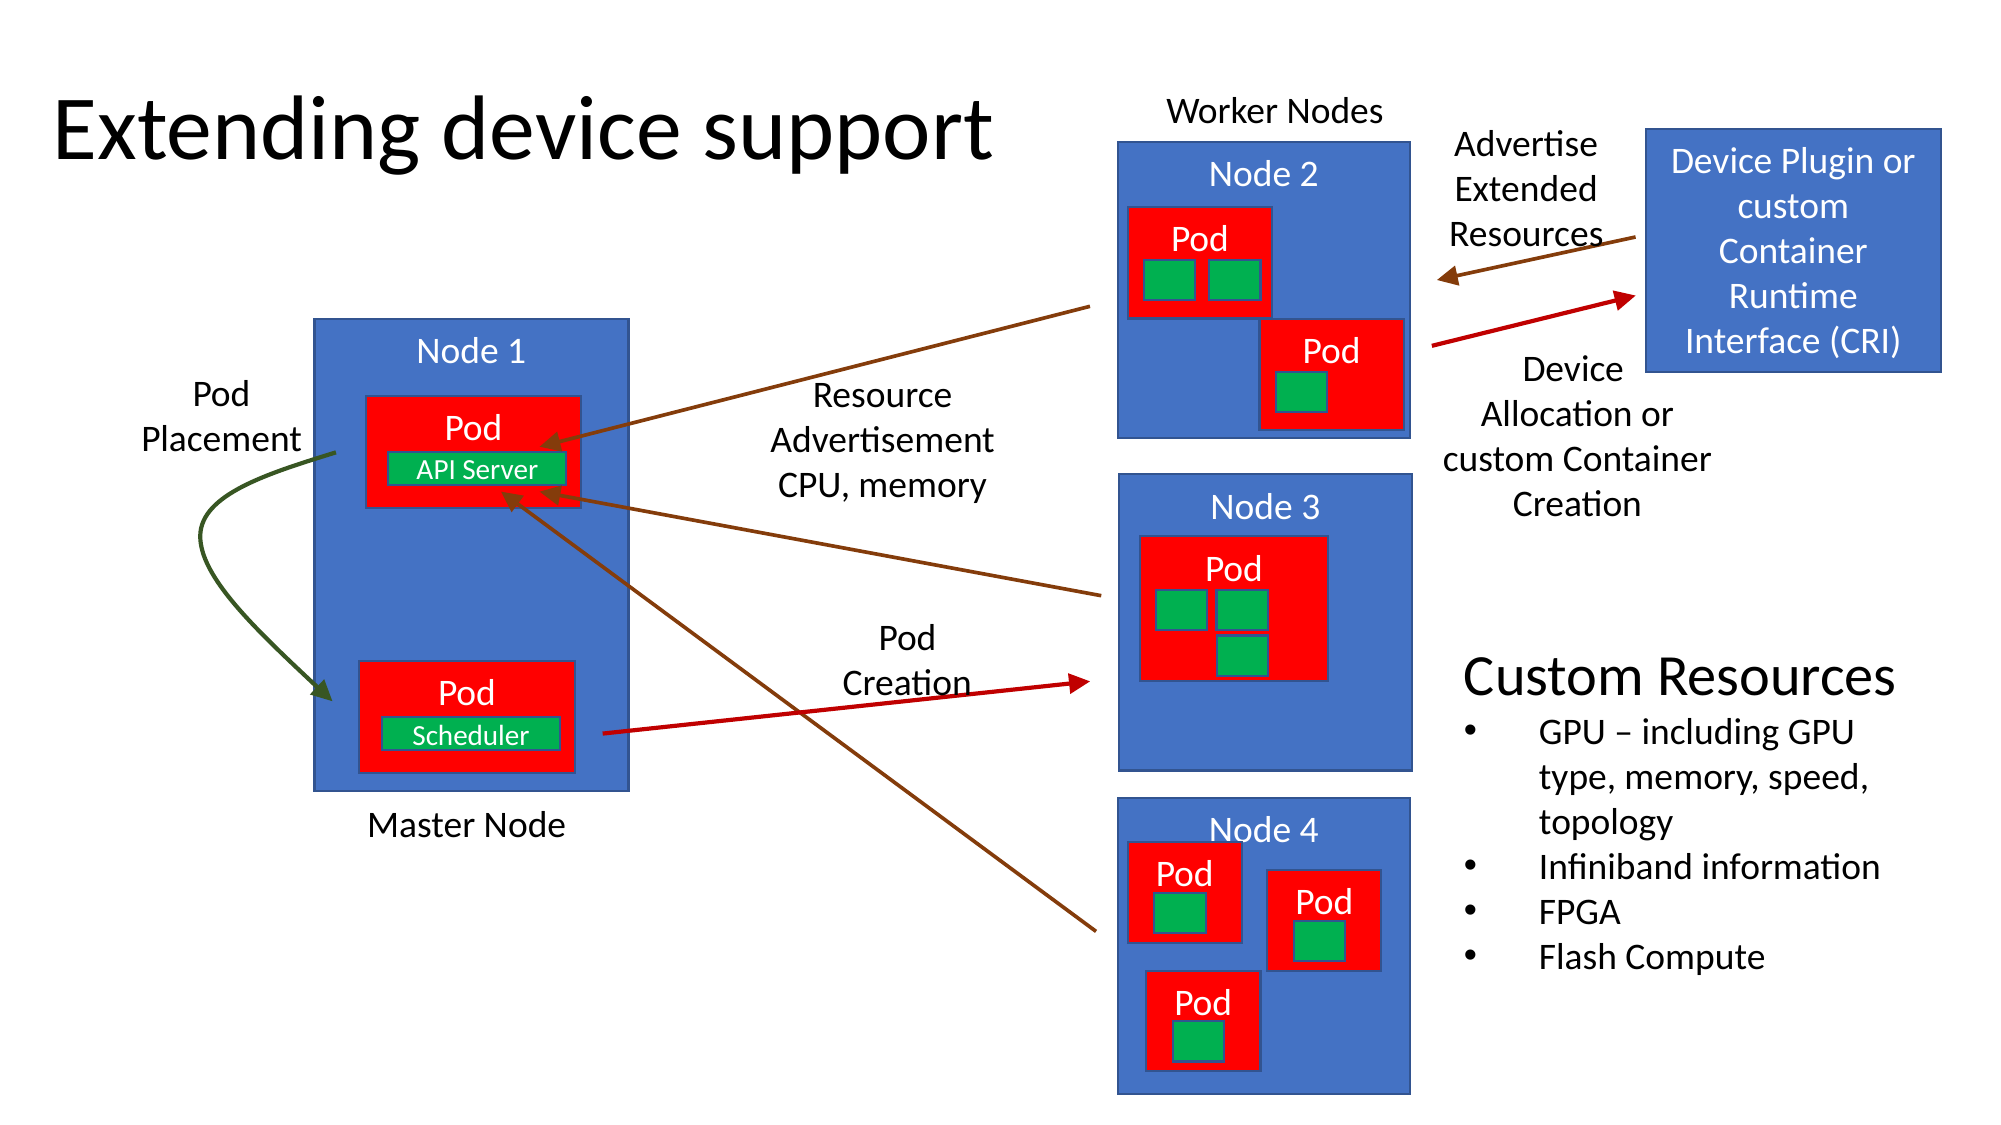

# Extending device support
Worker Nodes
Advertise Extended Resources
Device Plugin or custom Container Runtime Interface (CRI)
Node 2
Pod

Node 1
Pod
Device
Allocation or custom Container Creation
Pod Placement
Resource Advertisement
CPU, memory

Pod
API Server

Node 3
Pod

Pod Creation
Custom Resources
GPU – including GPU type, memory, speed, topology
Infiniband information
FPGA
Flash Compute

Pod
Scheduler
Master Node
Node 4
Pod
Pod

Pod